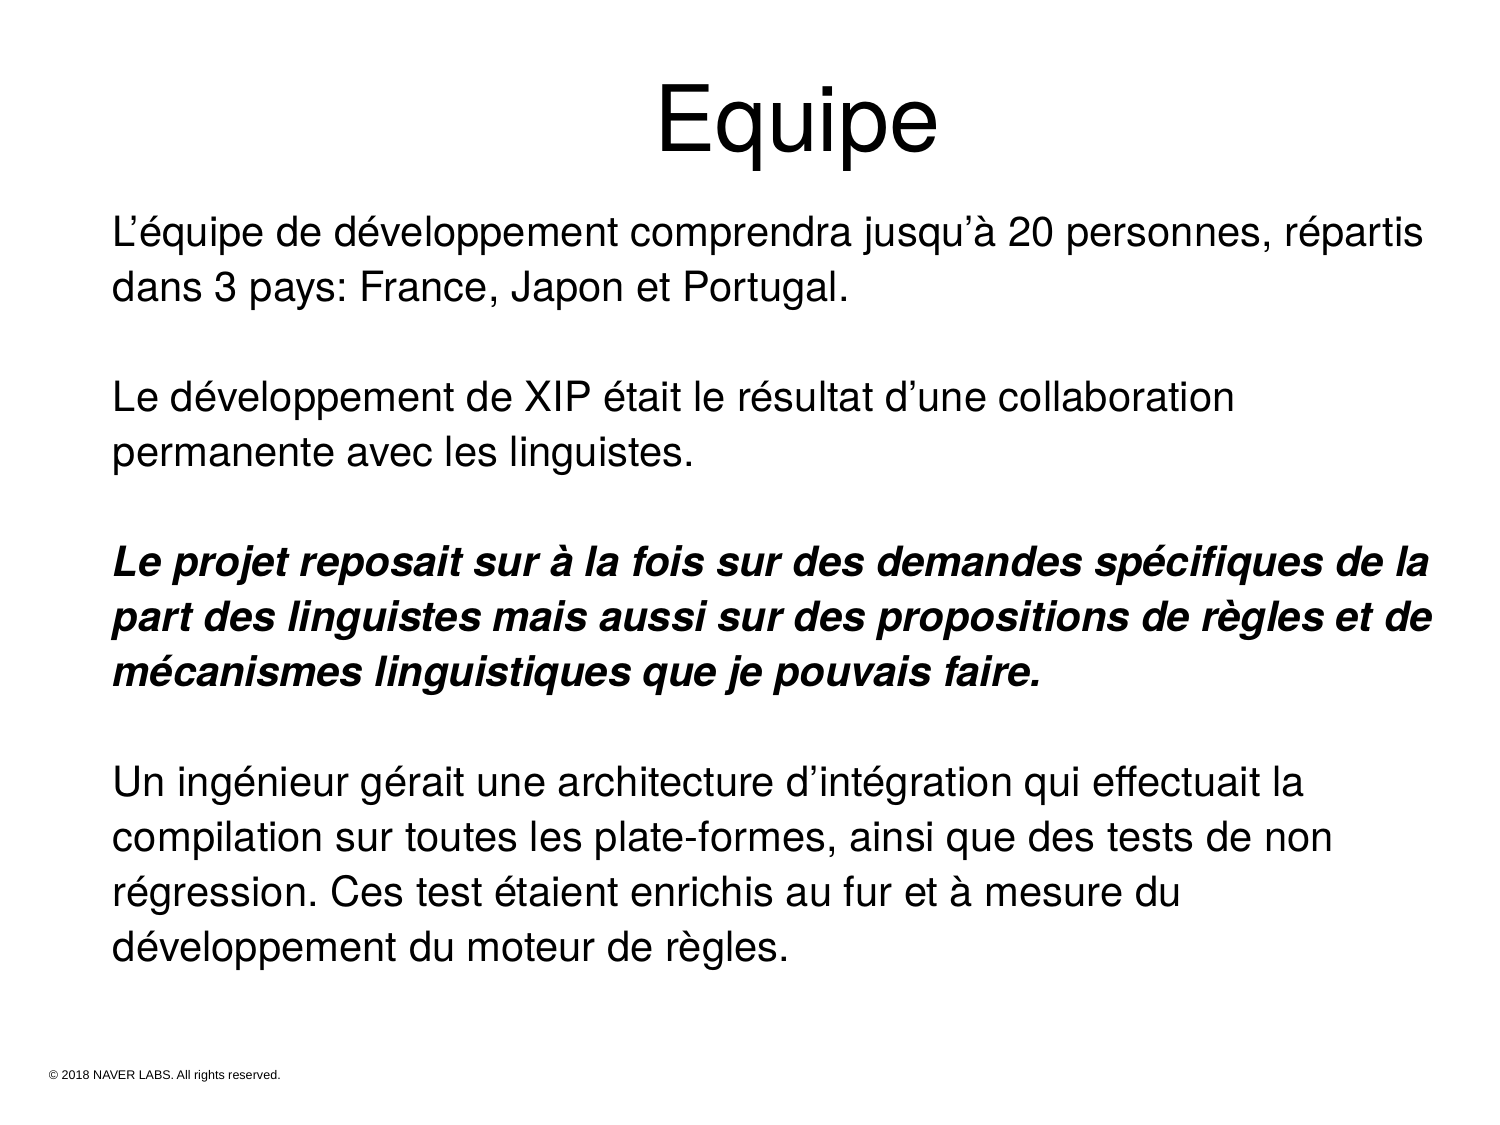

Equipe
L’équipe de développement comprendra jusqu’à 20 personnes, répartis dans 3 pays: France, Japon et Portugal.

Le développement de XIP était le résultat d’une collaboration permanente avec les linguistes.

Le projet reposait sur à la fois sur des demandes spécifiques de la part des linguistes mais aussi sur des propositions de règles et de mécanismes linguistiques que je pouvais faire.

Un ingénieur gérait une architecture d’intégration qui effectuait la compilation sur toutes les plate-formes, ainsi que des tests de non régression. Ces test étaient enrichis au fur et à mesure du développement du moteur de règles.

20